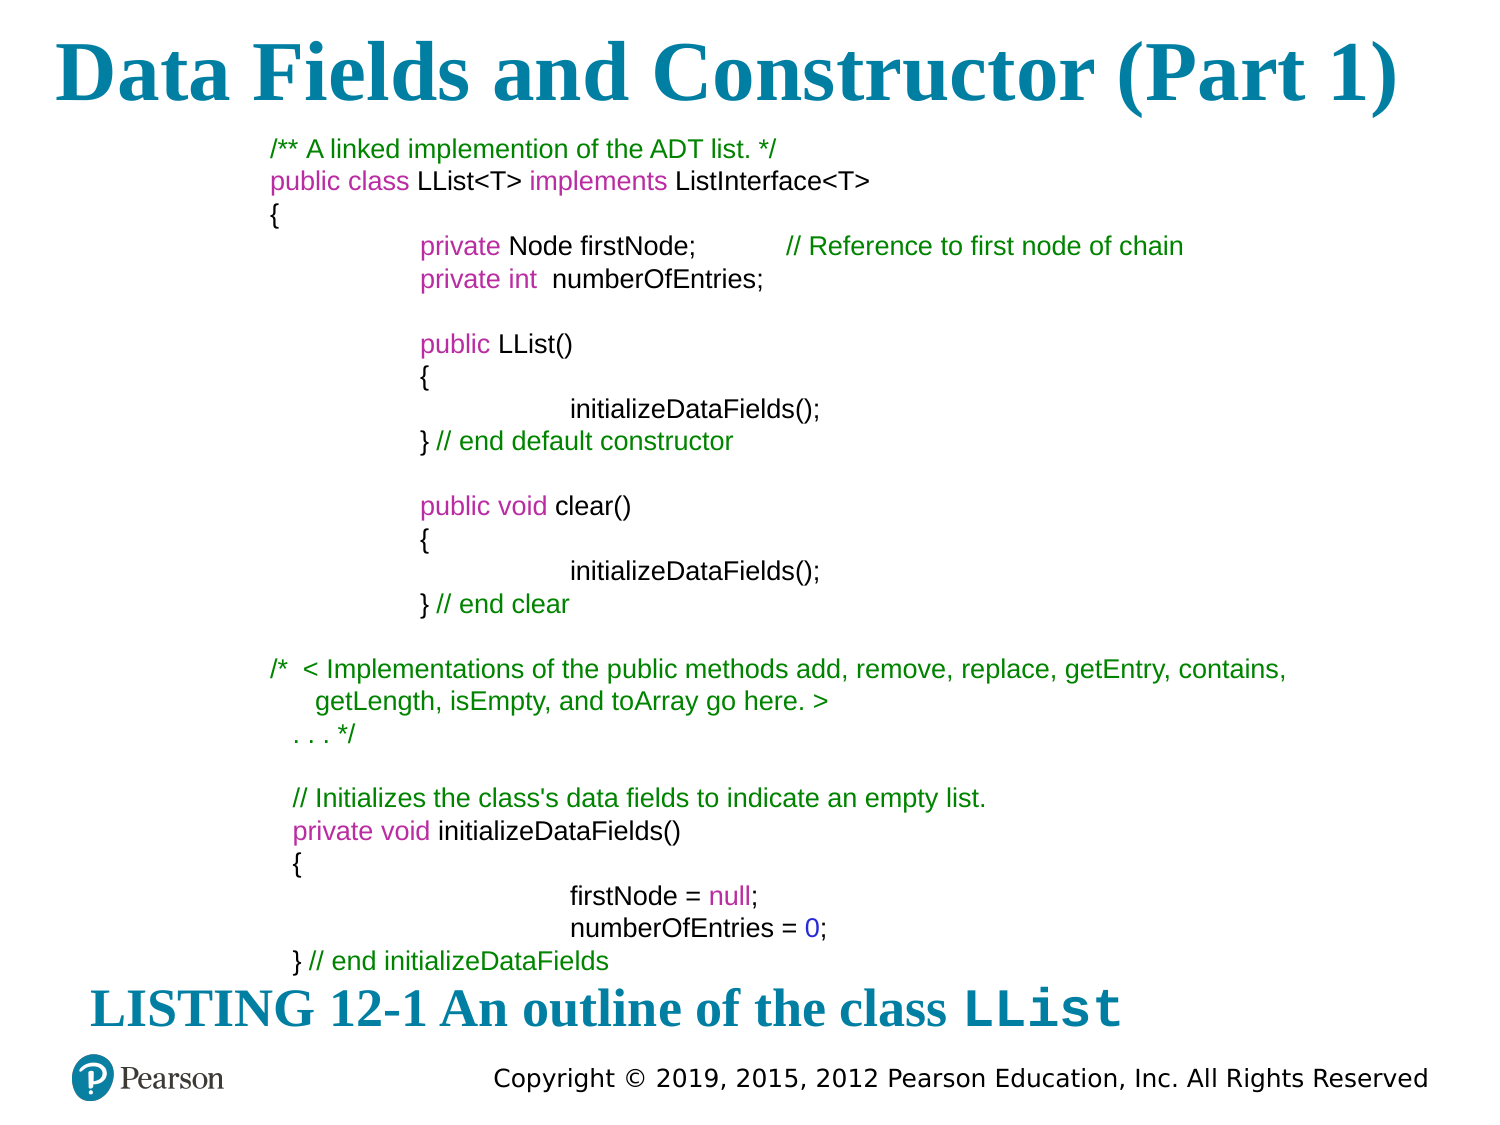

# Data Fields and Constructor (Part 1)
/** A linked implemention of the ADT list. */
public class LList<T> implements ListInterface<T>
{
	private Node firstNode;            // Reference to first node of chain
	private int  numberOfEntries;

	public LList()
	{
		initializeDataFields();
	} // end default constructor

	public void clear()
	{
		initializeDataFields();
	} // end clear

/*  < Implementations of the public methods add, remove, replace, getEntry, contains,
      getLength, isEmpty, and toArray go here. >
   . . . */

   // Initializes the class's data fields to indicate an empty list.
   private void initializeDataFields()
   {
		firstNode = null;
		numberOfEntries = 0;
   } // end initializeDataFields
LISTING 12-1 An outline of the class LList